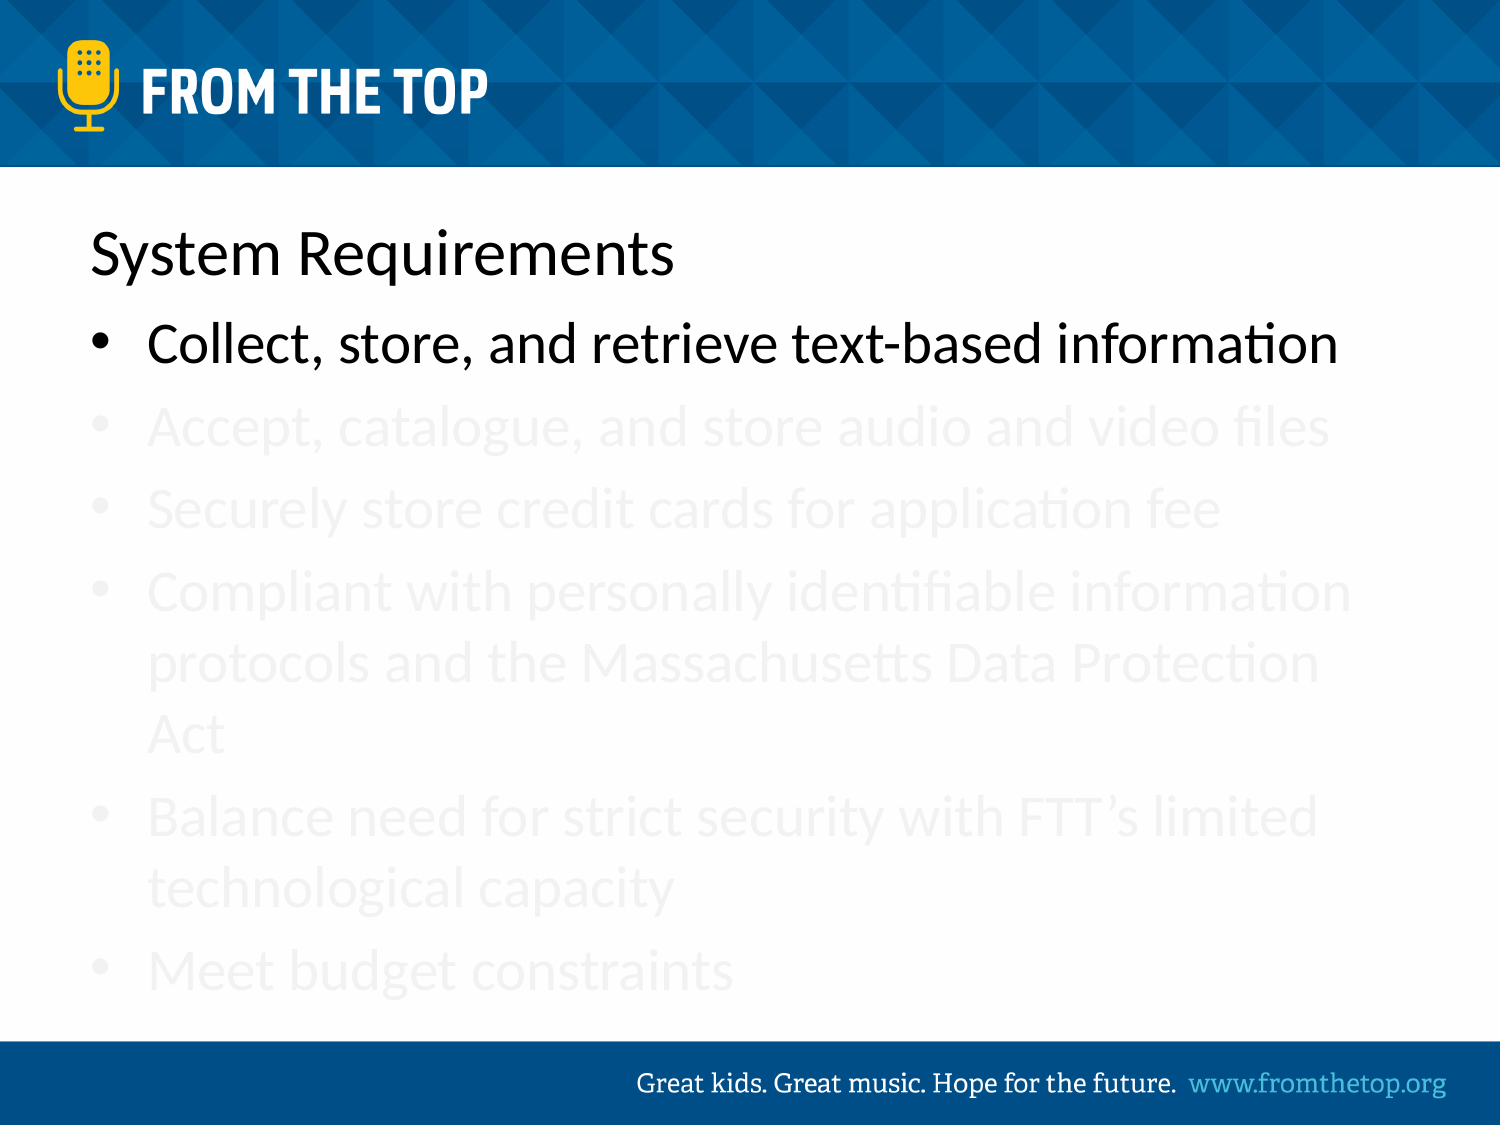

# System Requirements
Collect, store, and retrieve text-based information
Accept, catalogue, and store audio and video files
Securely store credit cards for application fee
Compliant with personally identifiable information protocols and the Massachusetts Data Protection Act
Balance need for strict security with FTT’s limited technological capacity
Meet budget constraints